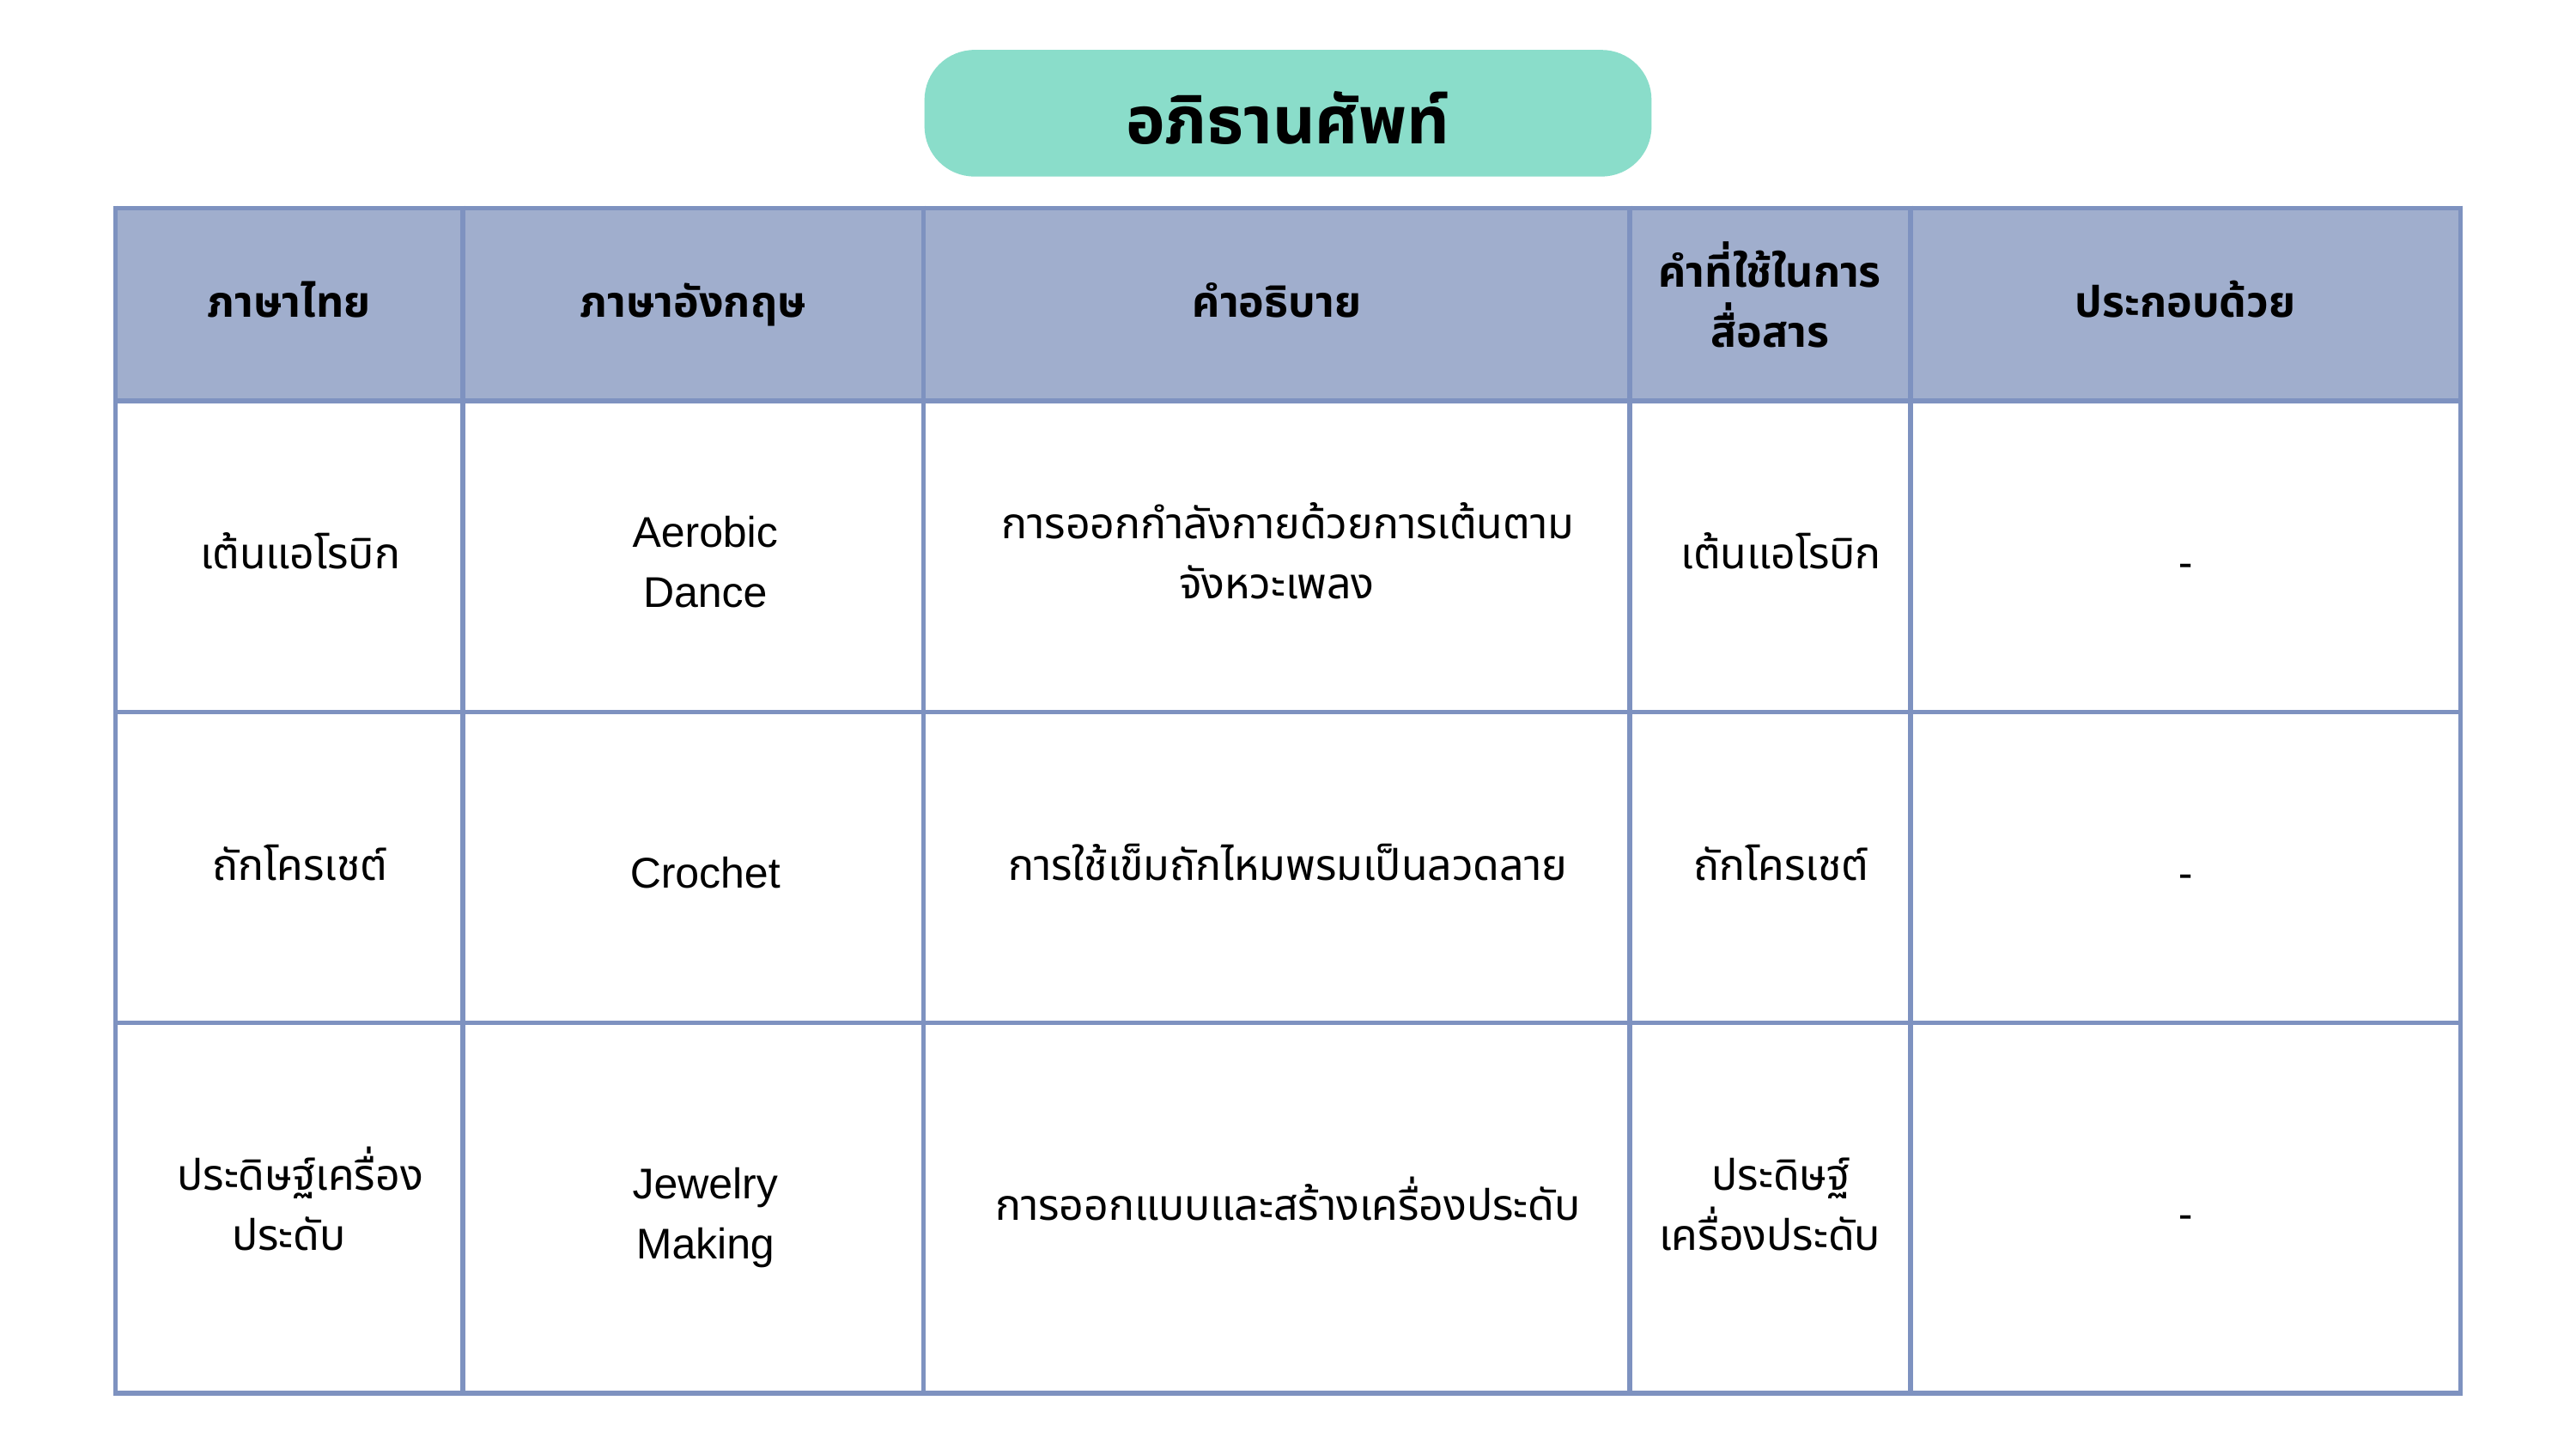

อภิธานศัพท์
| ภาษาไทย | ภาษาอังกฤษ | คำอธิบาย | คำที่ใช้ในการสื่อสาร | ประกอบด้วย |
| --- | --- | --- | --- | --- |
| เต้นแอโรบิก | Aerobic Dance | การออกกำลังกายด้วยการเต้นตามจังหวะเพลง | เต้นแอโรบิก | - |
| ถักโครเชต์ | Crochet | การใช้เข็มถักไหมพรมเป็นลวดลาย | ถักโครเชต์ | - |
| ประดิษฐ์เครื่องประดับ | Jewelry Making | การออกแบบและสร้างเครื่องประดับ | ประดิษฐ์เครื่องประดับ | - |